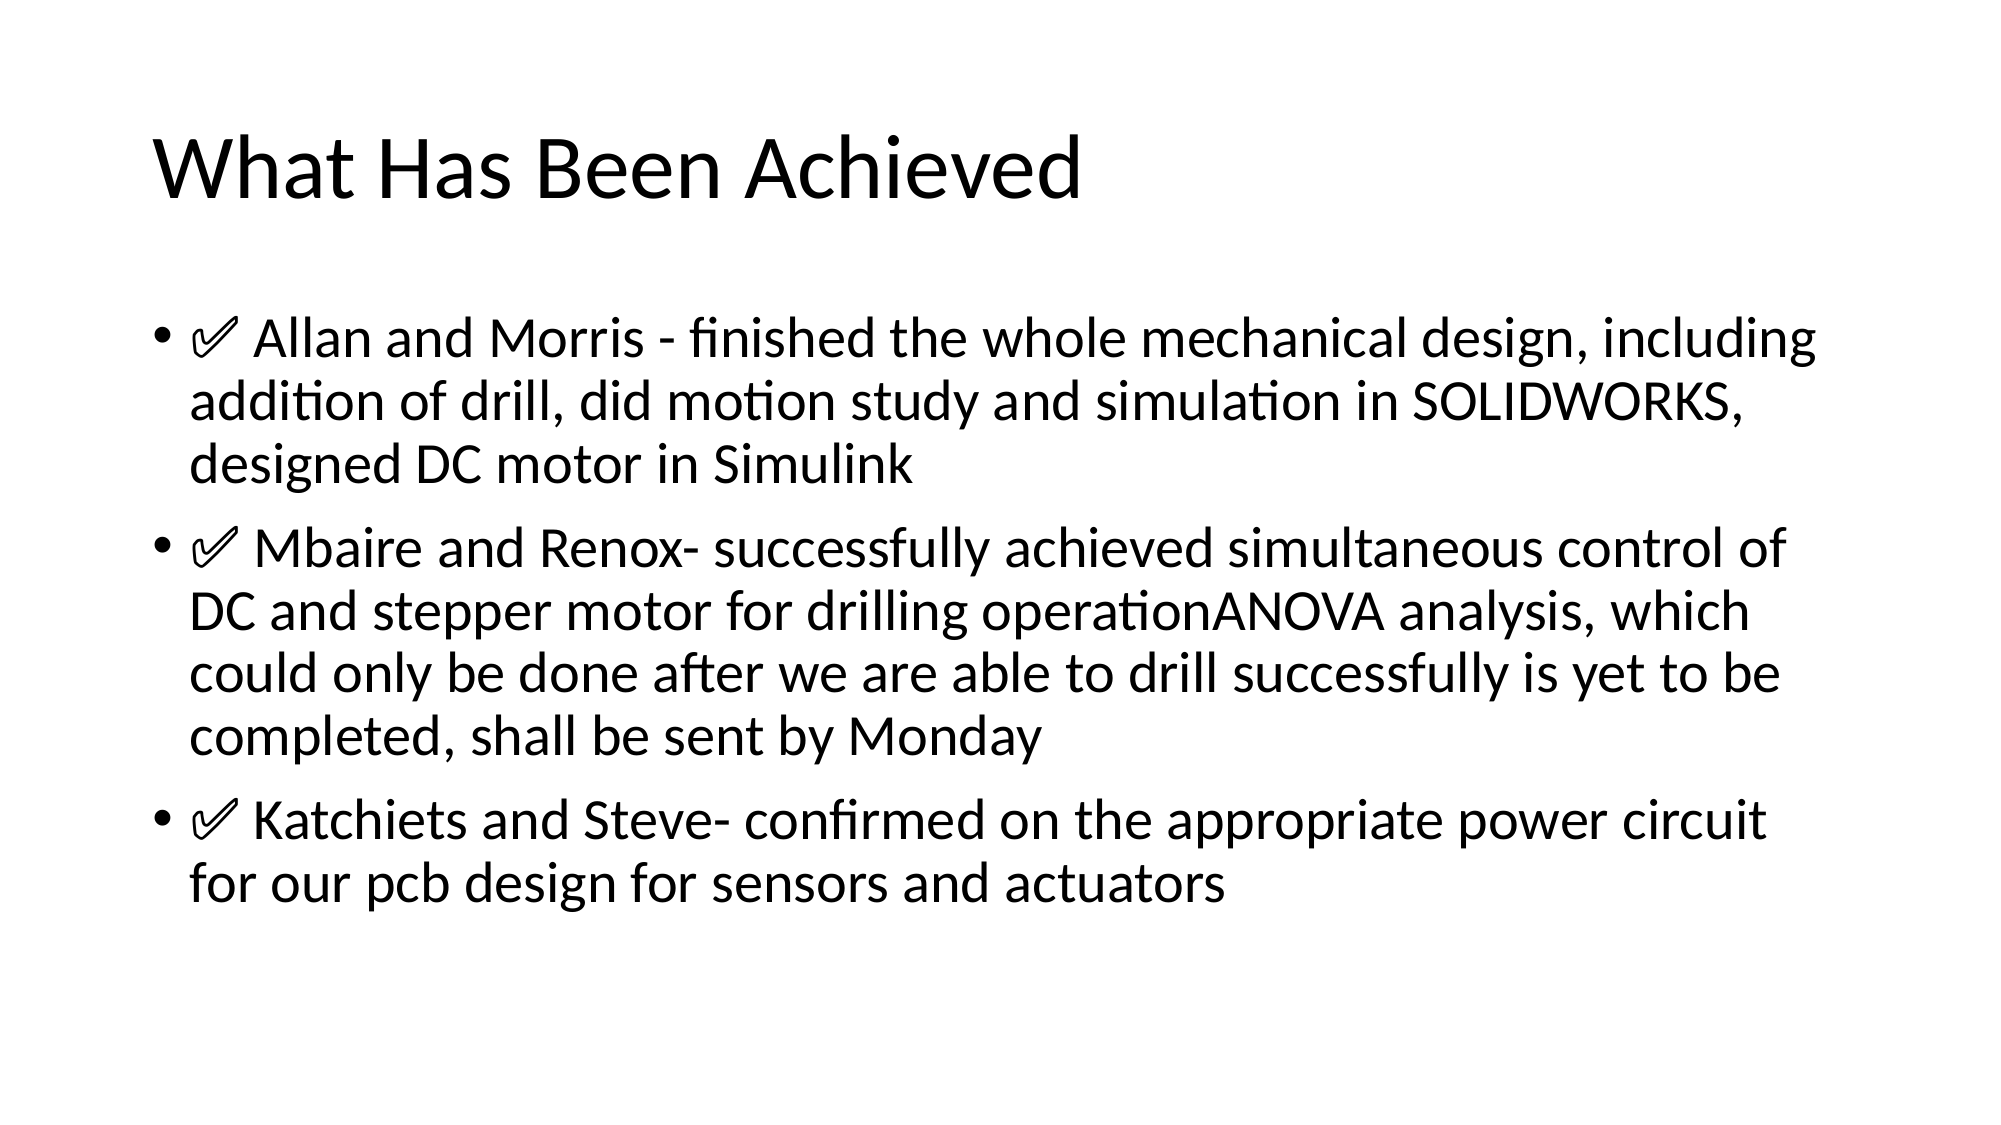

# What Has Been Achieved
✅ Allan and Morris - finished the whole mechanical design, including addition of drill, did motion study and simulation in SOLIDWORKS, designed DC motor in Simulink
✅ Mbaire and Renox- successfully achieved simultaneous control of DC and stepper motor for drilling operationANOVA analysis, which could only be done after we are able to drill successfully is yet to be completed, shall be sent by Monday
✅ Katchiets and Steve- confirmed on the appropriate power circuit for our pcb design for sensors and actuators